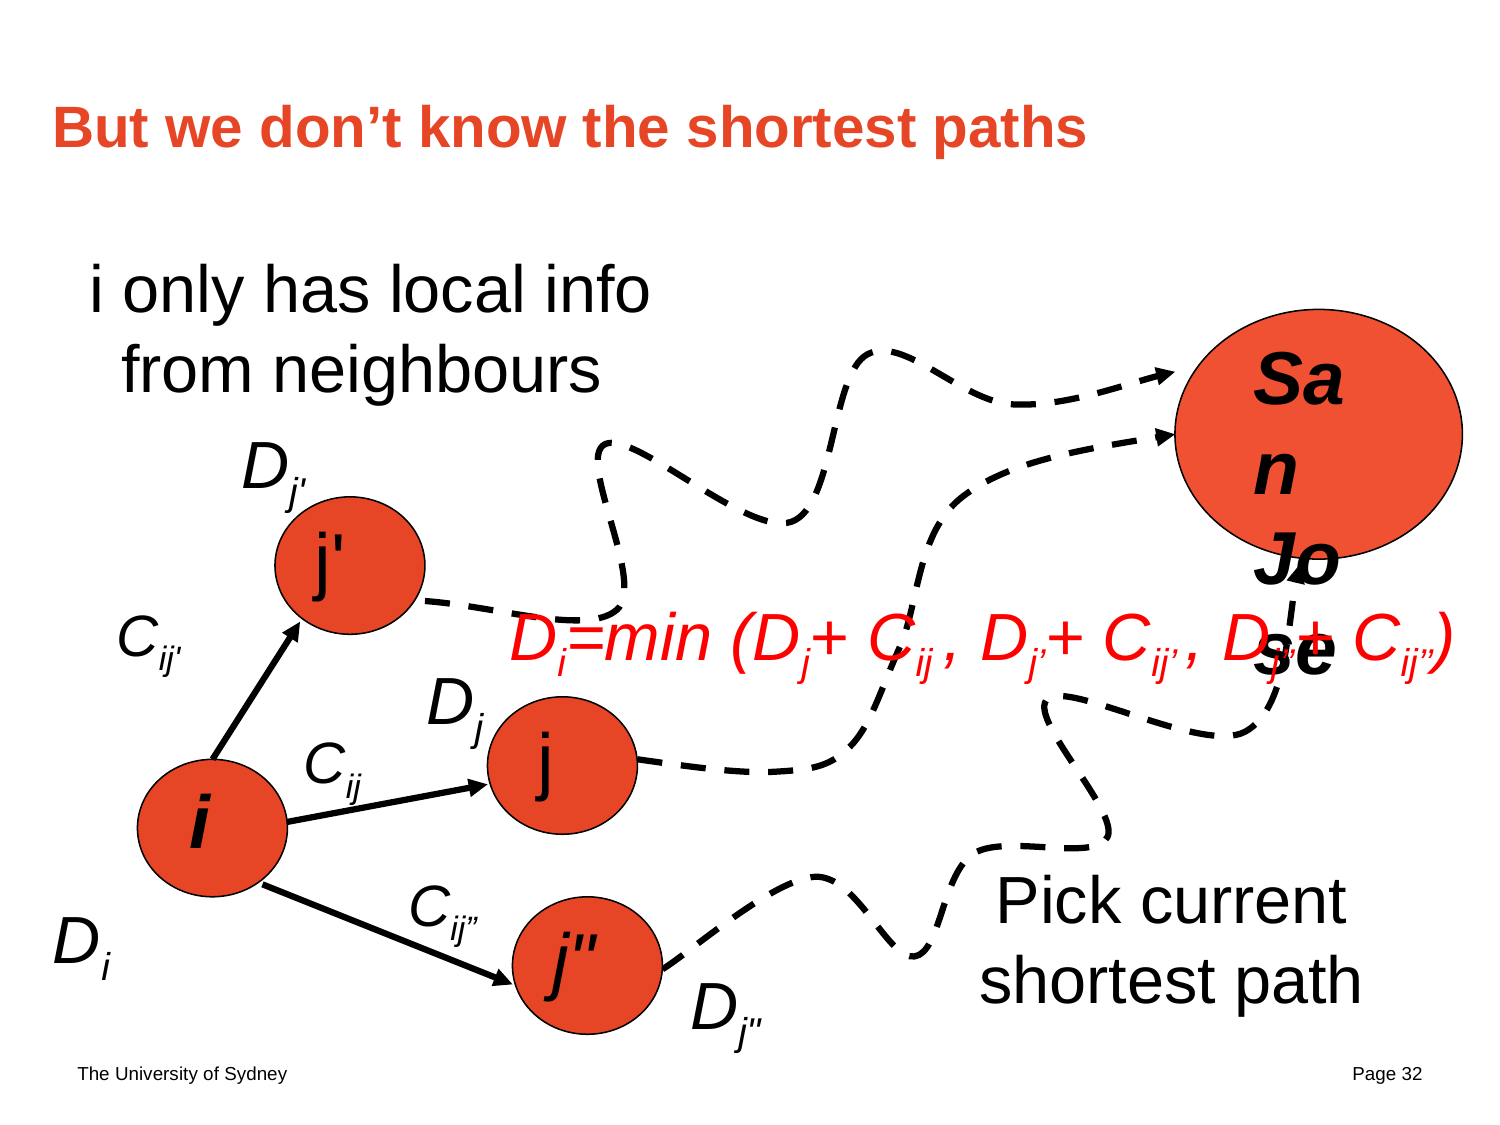

# But we don’t know the shortest paths
i only has local info
from neighbours

San
Jose

Dj'

j'

Di=min (Dj+ Cij , Dj’+ Cij’ , Dj’’+ Cij’’)
Cij'

Dj

j
Cij

i

Pick current
shortest path
Cij”

Di

j"
Dj"